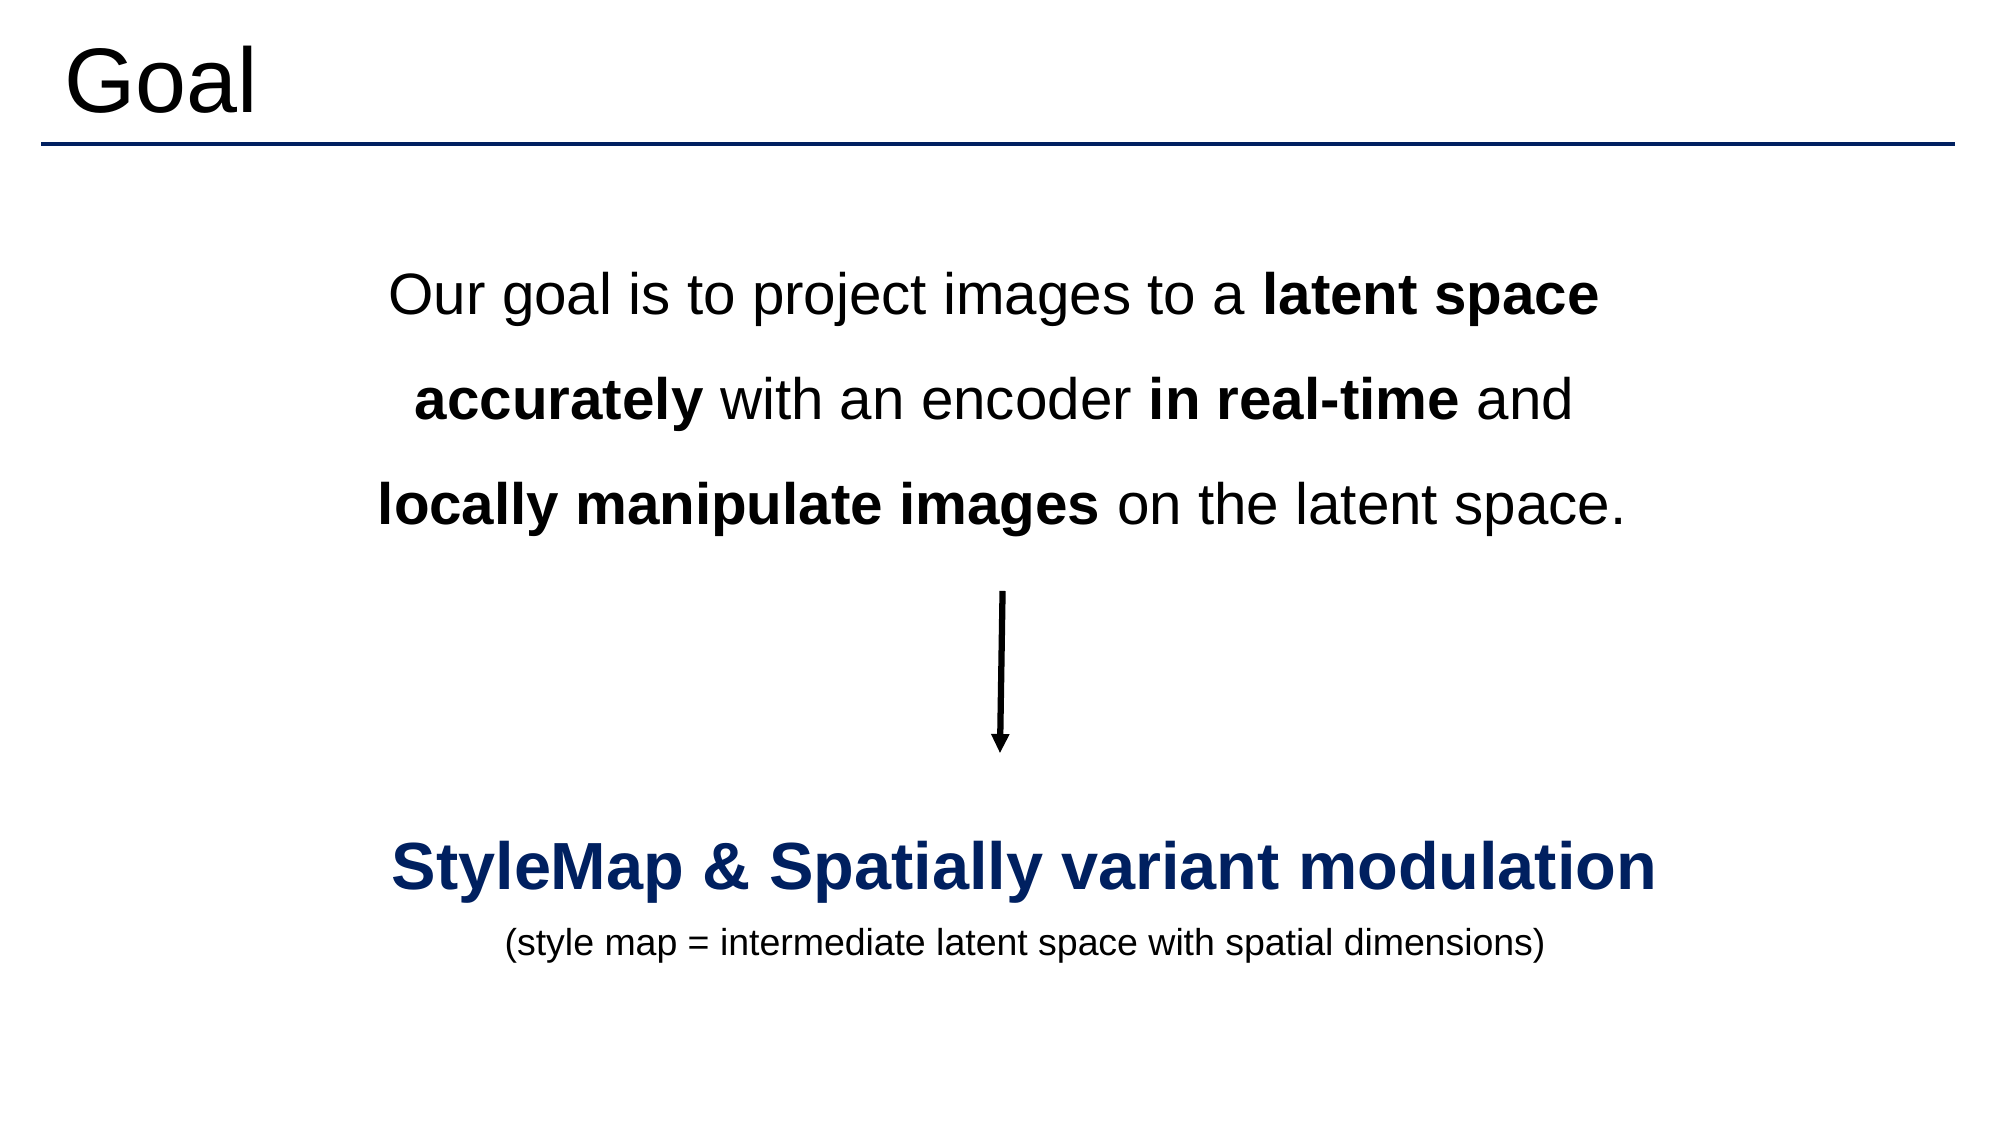

# Goal
Our goal is to project images to a latent space
accurately with an encoder in real-time and
locally manipulate images on the latent space.
StyleMap & Spatially variant modulation
(style map = intermediate latent space with spatial dimensions)